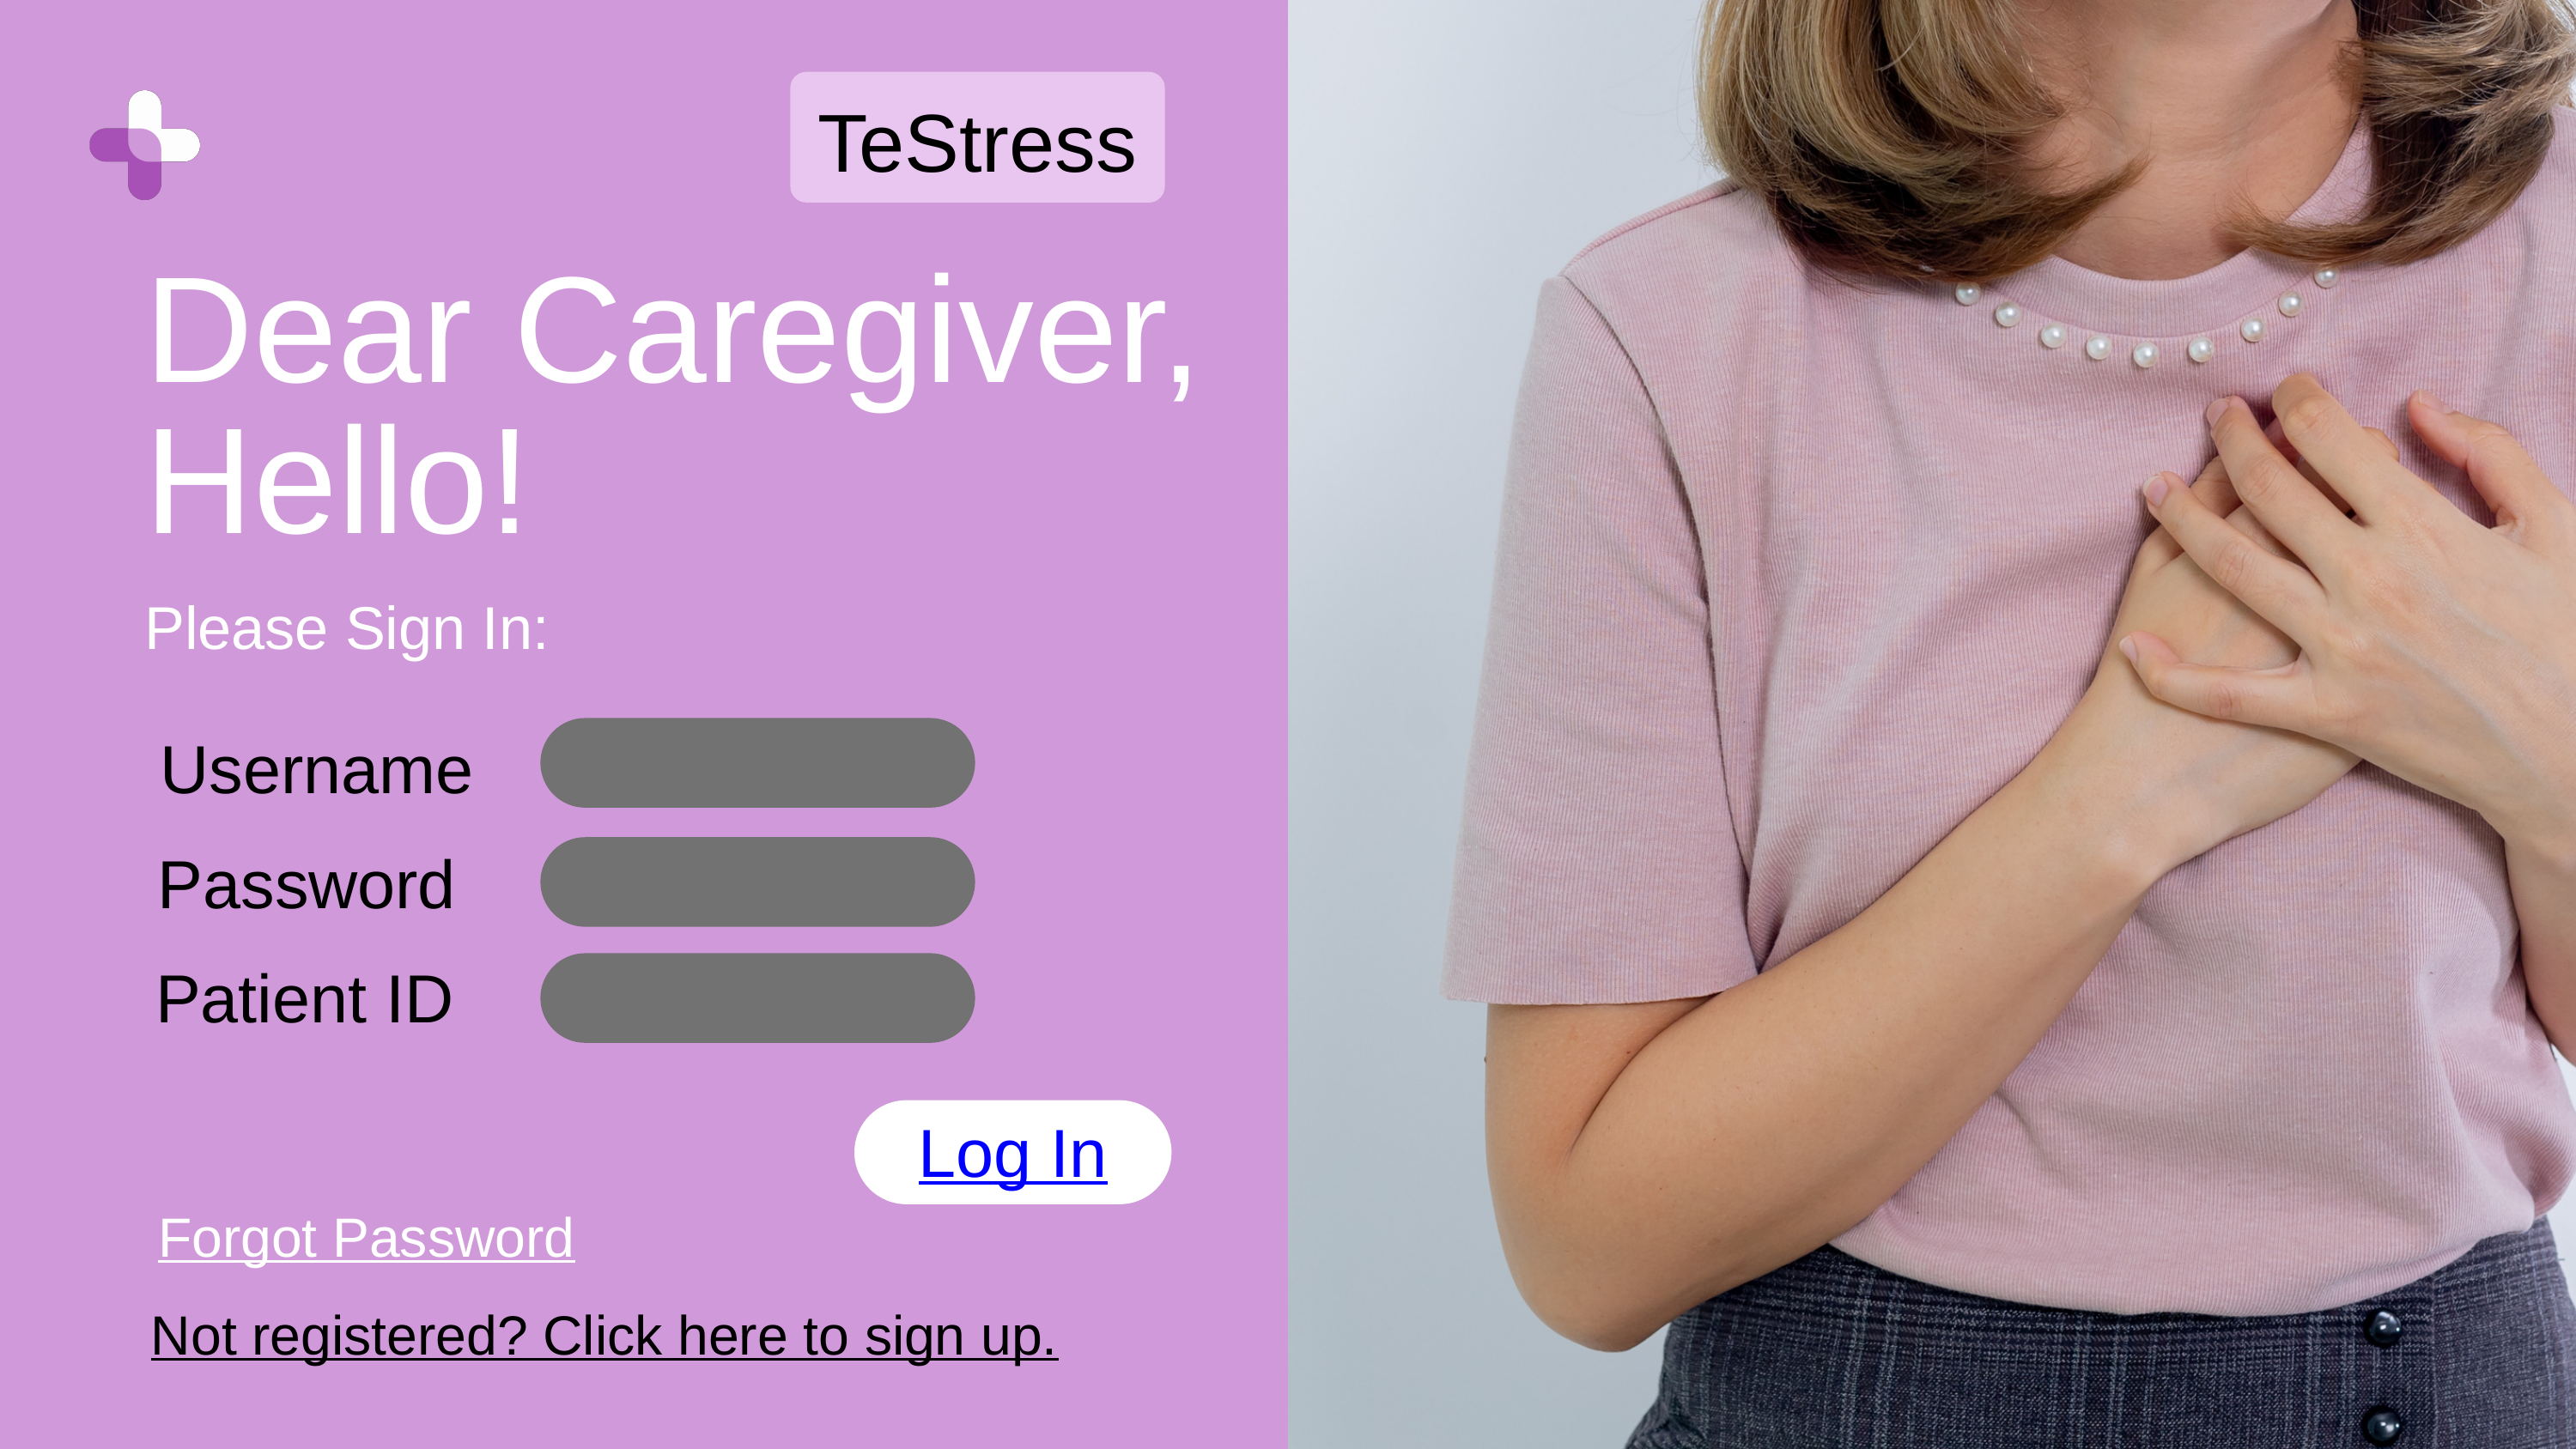

TeStress

Dear Caregiver, Hello!

Please Sign In:

Username

Password

Patient ID

Log In

Forgot Password
Not registered? Click here to sign up.